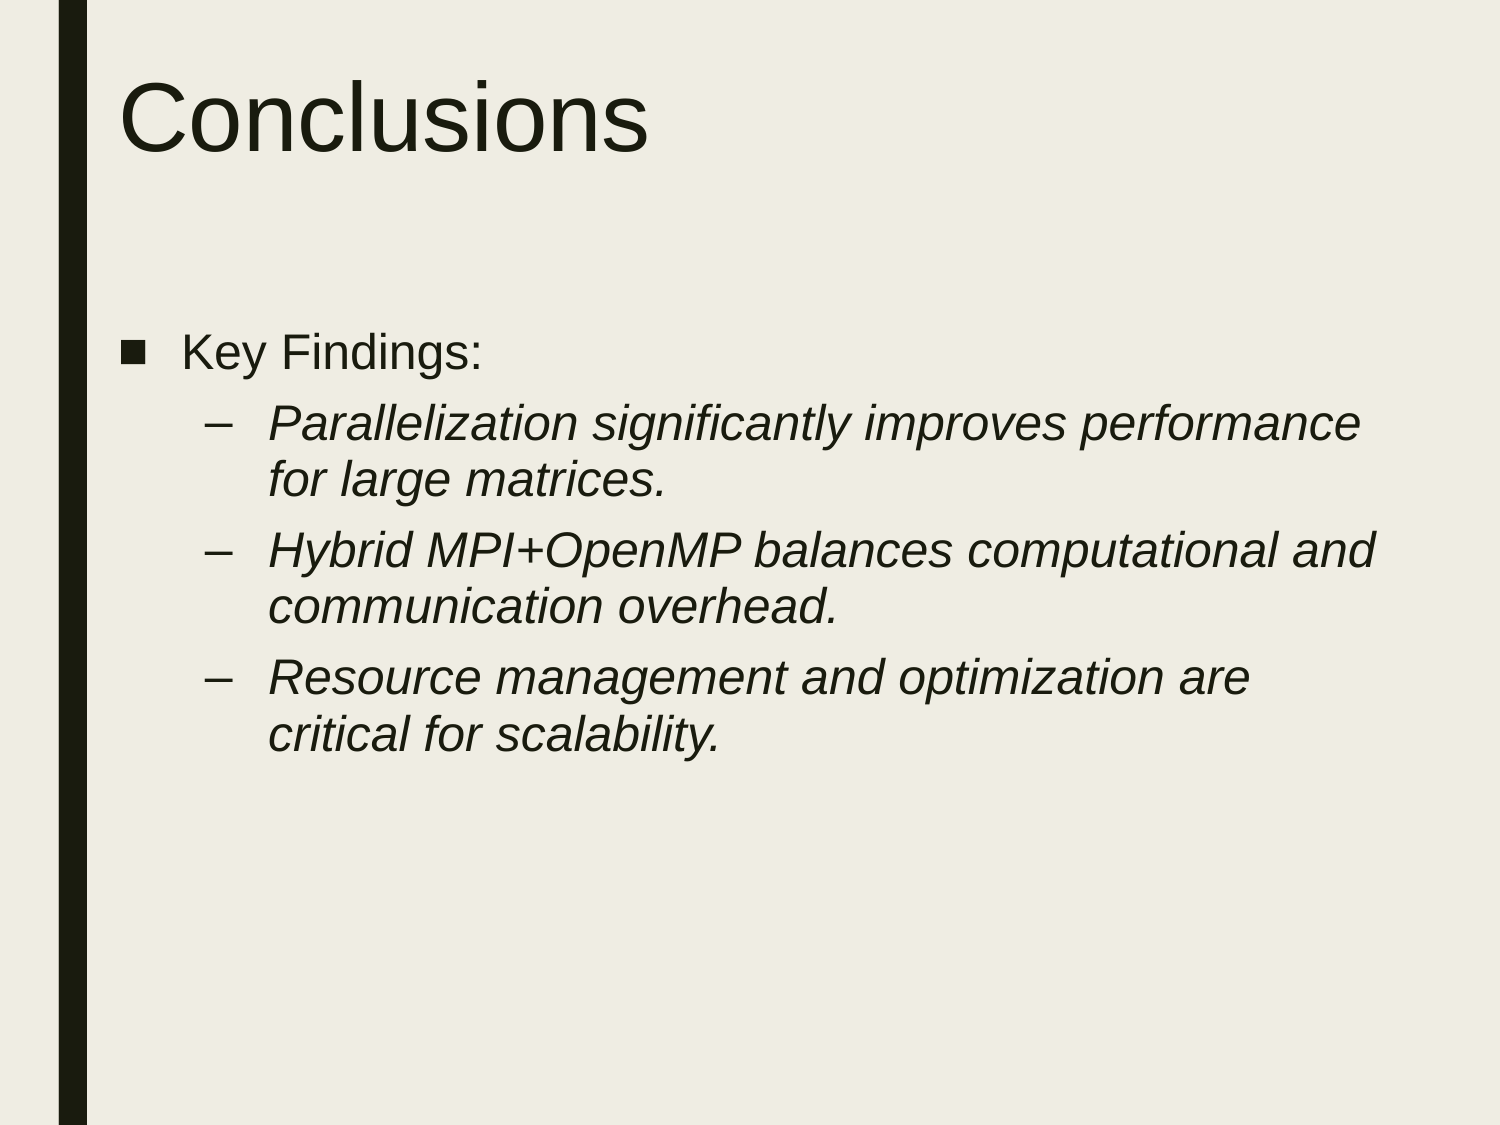

# Conclusions
Key Findings:
Parallelization significantly improves performance for large matrices.
Hybrid MPI+OpenMP balances computational and communication overhead.
Resource management and optimization are critical for scalability.